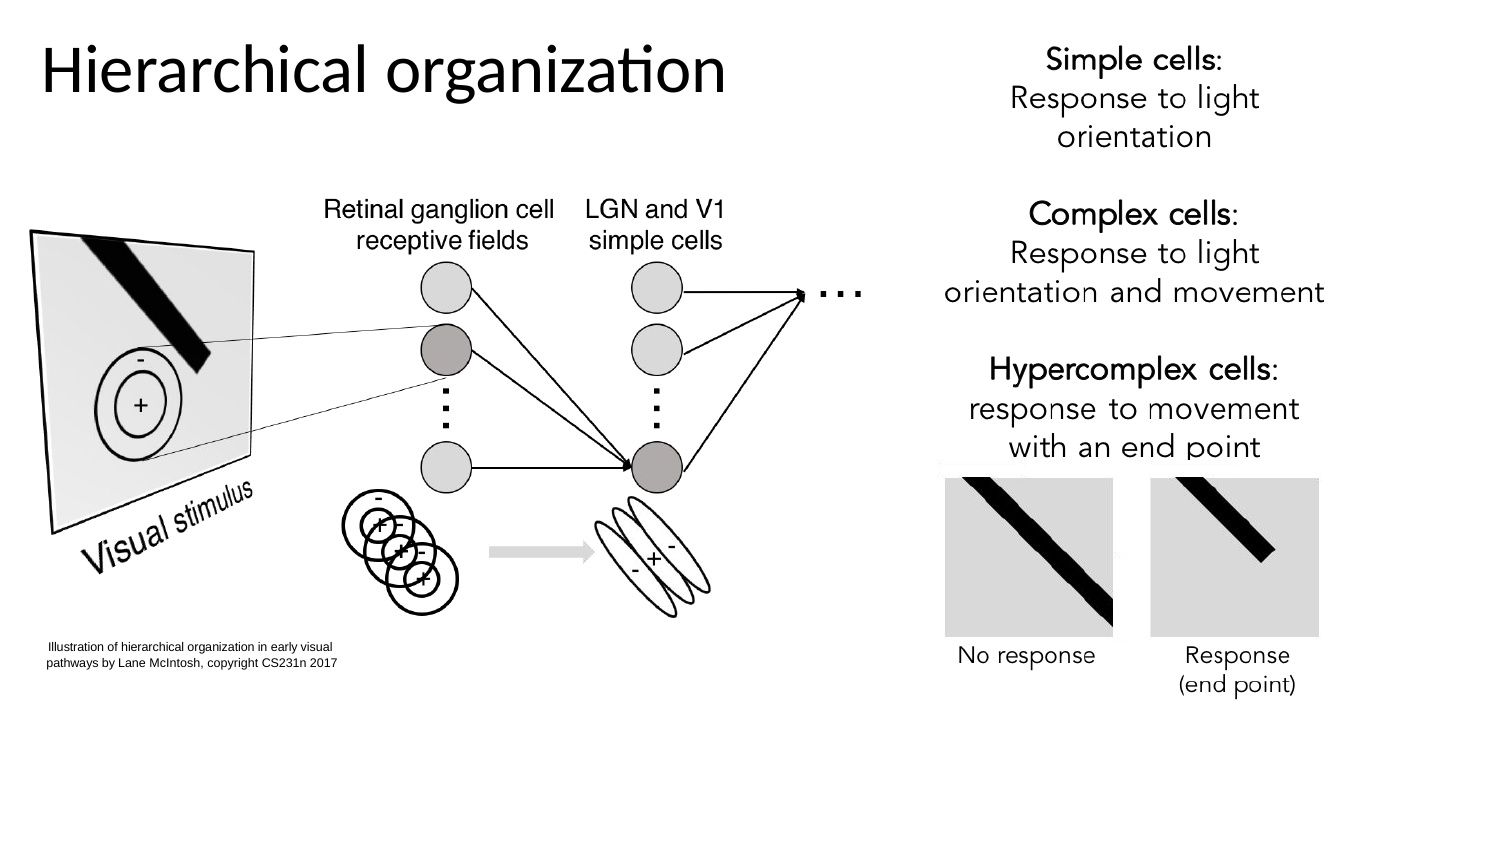

# Hierarchical organization

Illustration of hierarchical organization in early visual  pathways by Lane McIntosh, copyright CS231n 2017